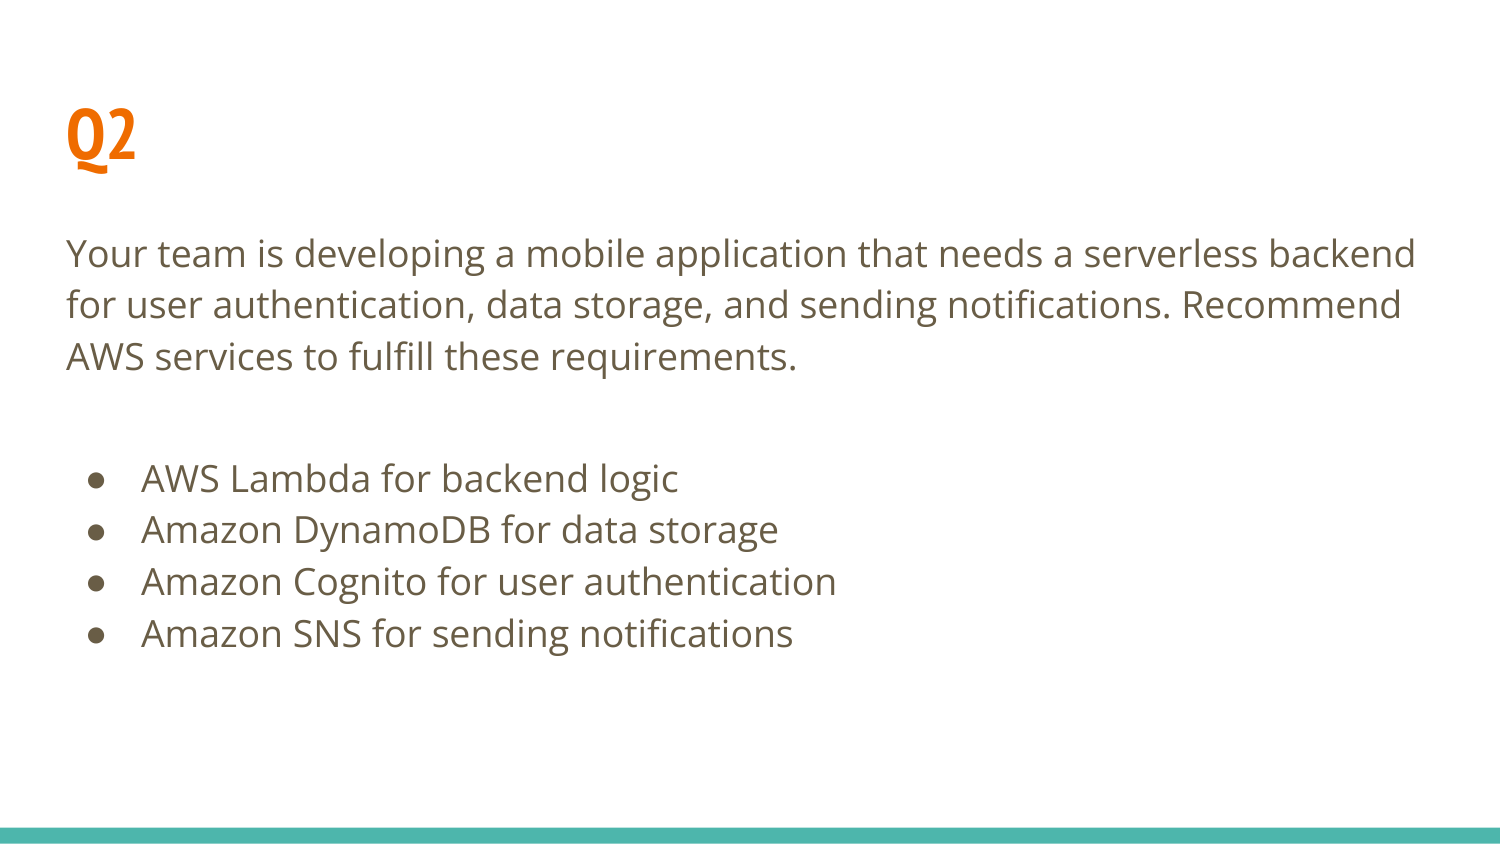

# Q2
Your team is developing a mobile application that needs a serverless backend for user authentication, data storage, and sending notifications. Recommend AWS services to fulfill these requirements.
AWS Lambda for backend logic
Amazon DynamoDB for data storage
Amazon Cognito for user authentication
Amazon SNS for sending notifications